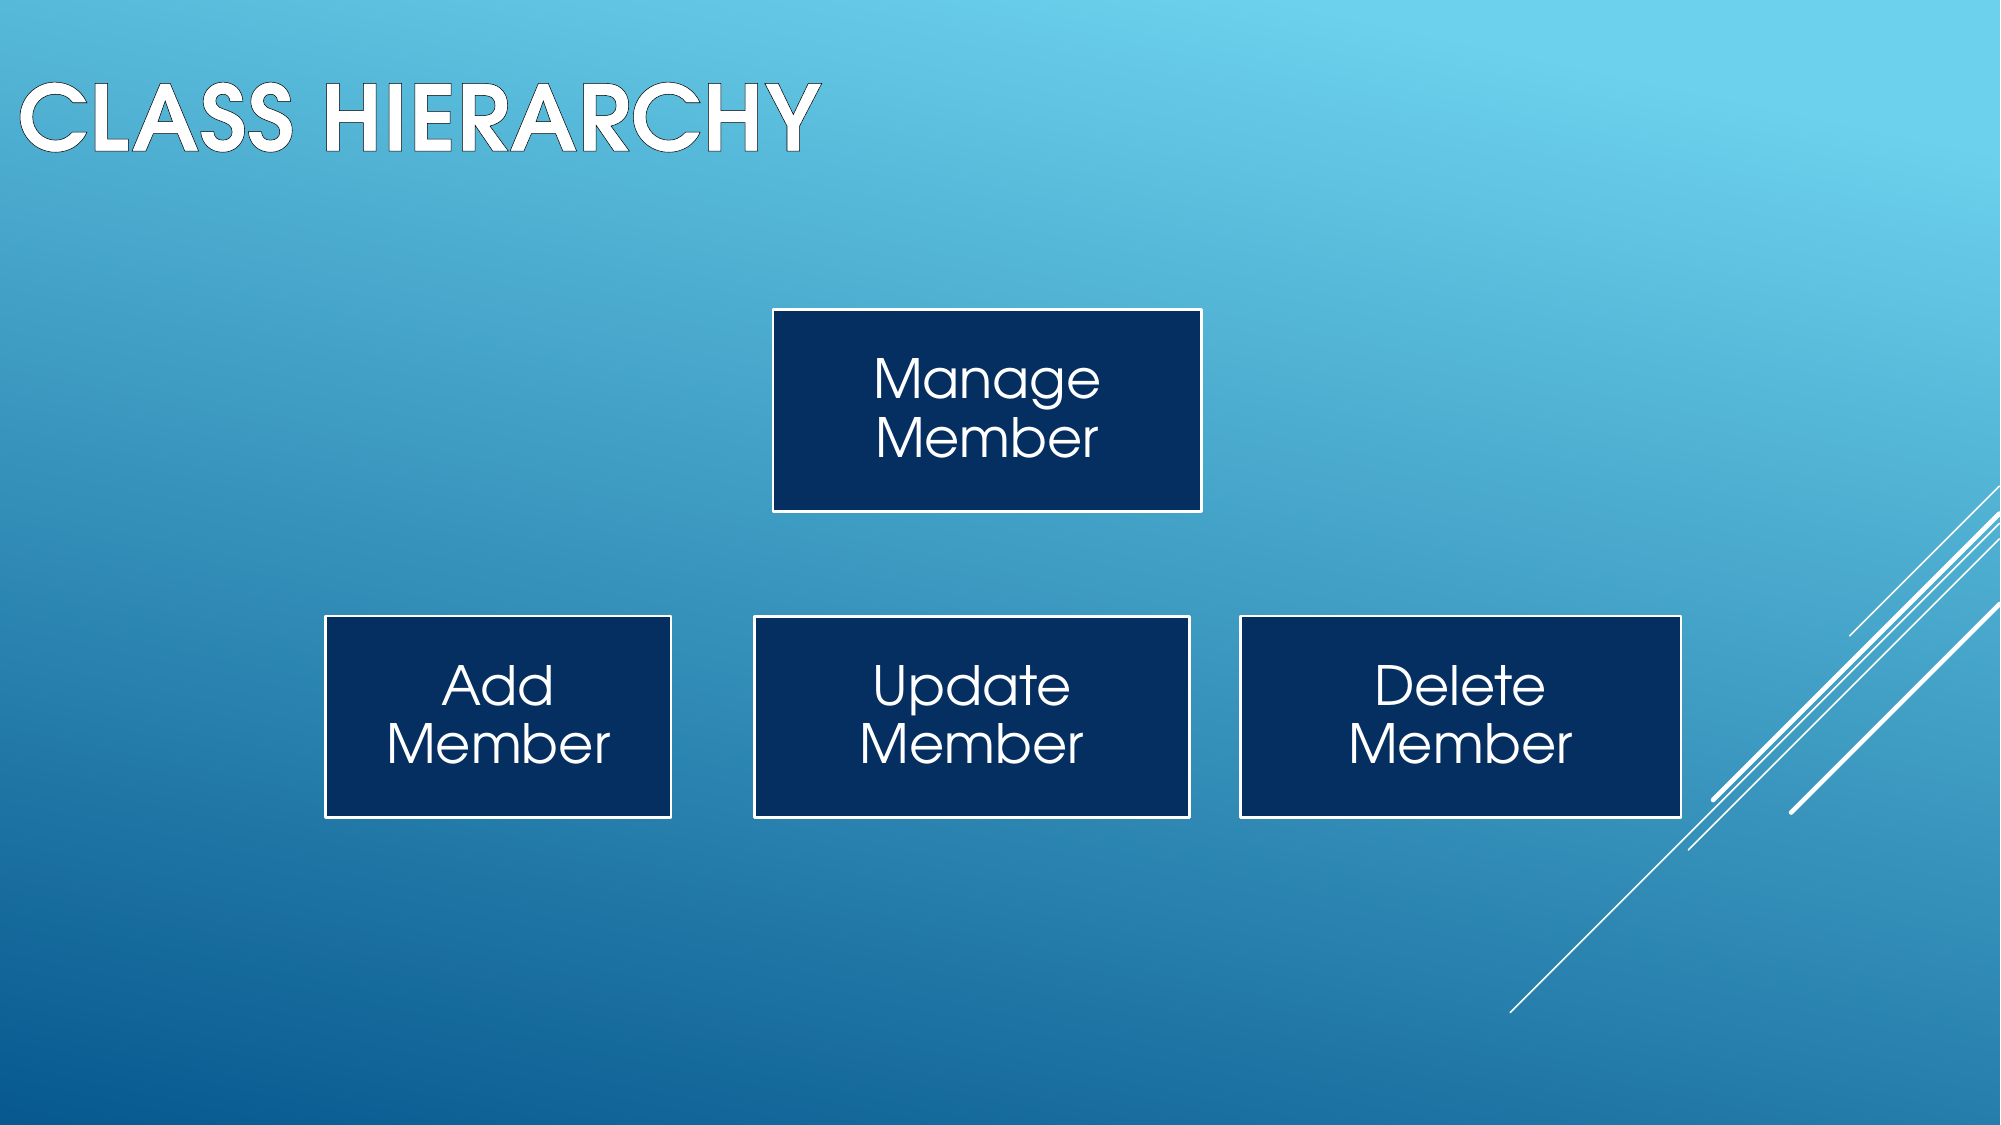

CLASS HIERARCHY
Manage Member
Add Member
Delete Member
Update Member